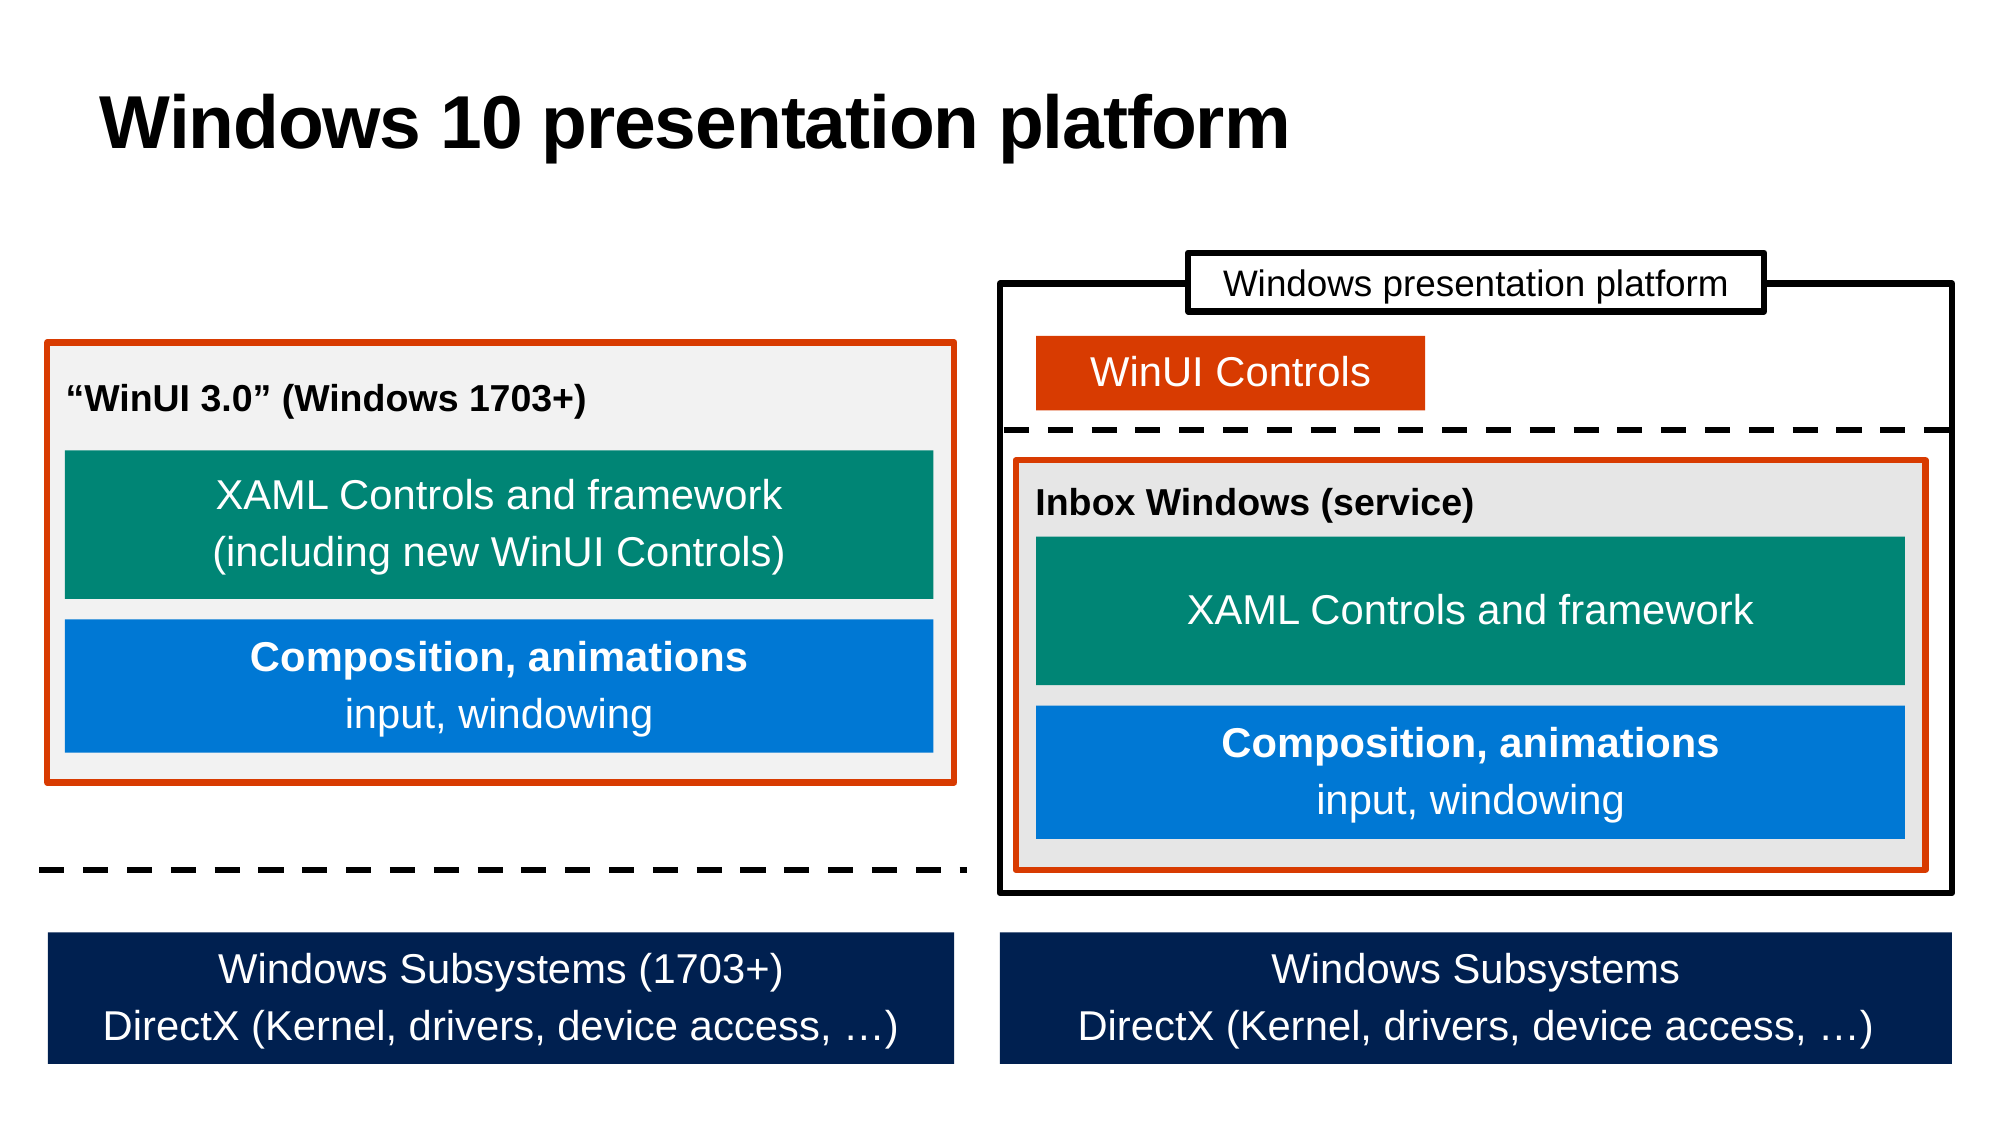

# Windows 10 presentation platform
Windows presentation platform

WinUI Controls

“WinUI 3.0” (Windows 1703+)
XAML Controls and framework
(including new WinUI Controls)
Composition, animations
input, windowing

Inbox Windows (service)
XAML Controls and framework
Composition, animations
input, windowing
Windows Subsystems (1703+)
DirectX (Kernel, drivers, device access, …)
Windows Subsystems
DirectX (Kernel, drivers, device access, …)